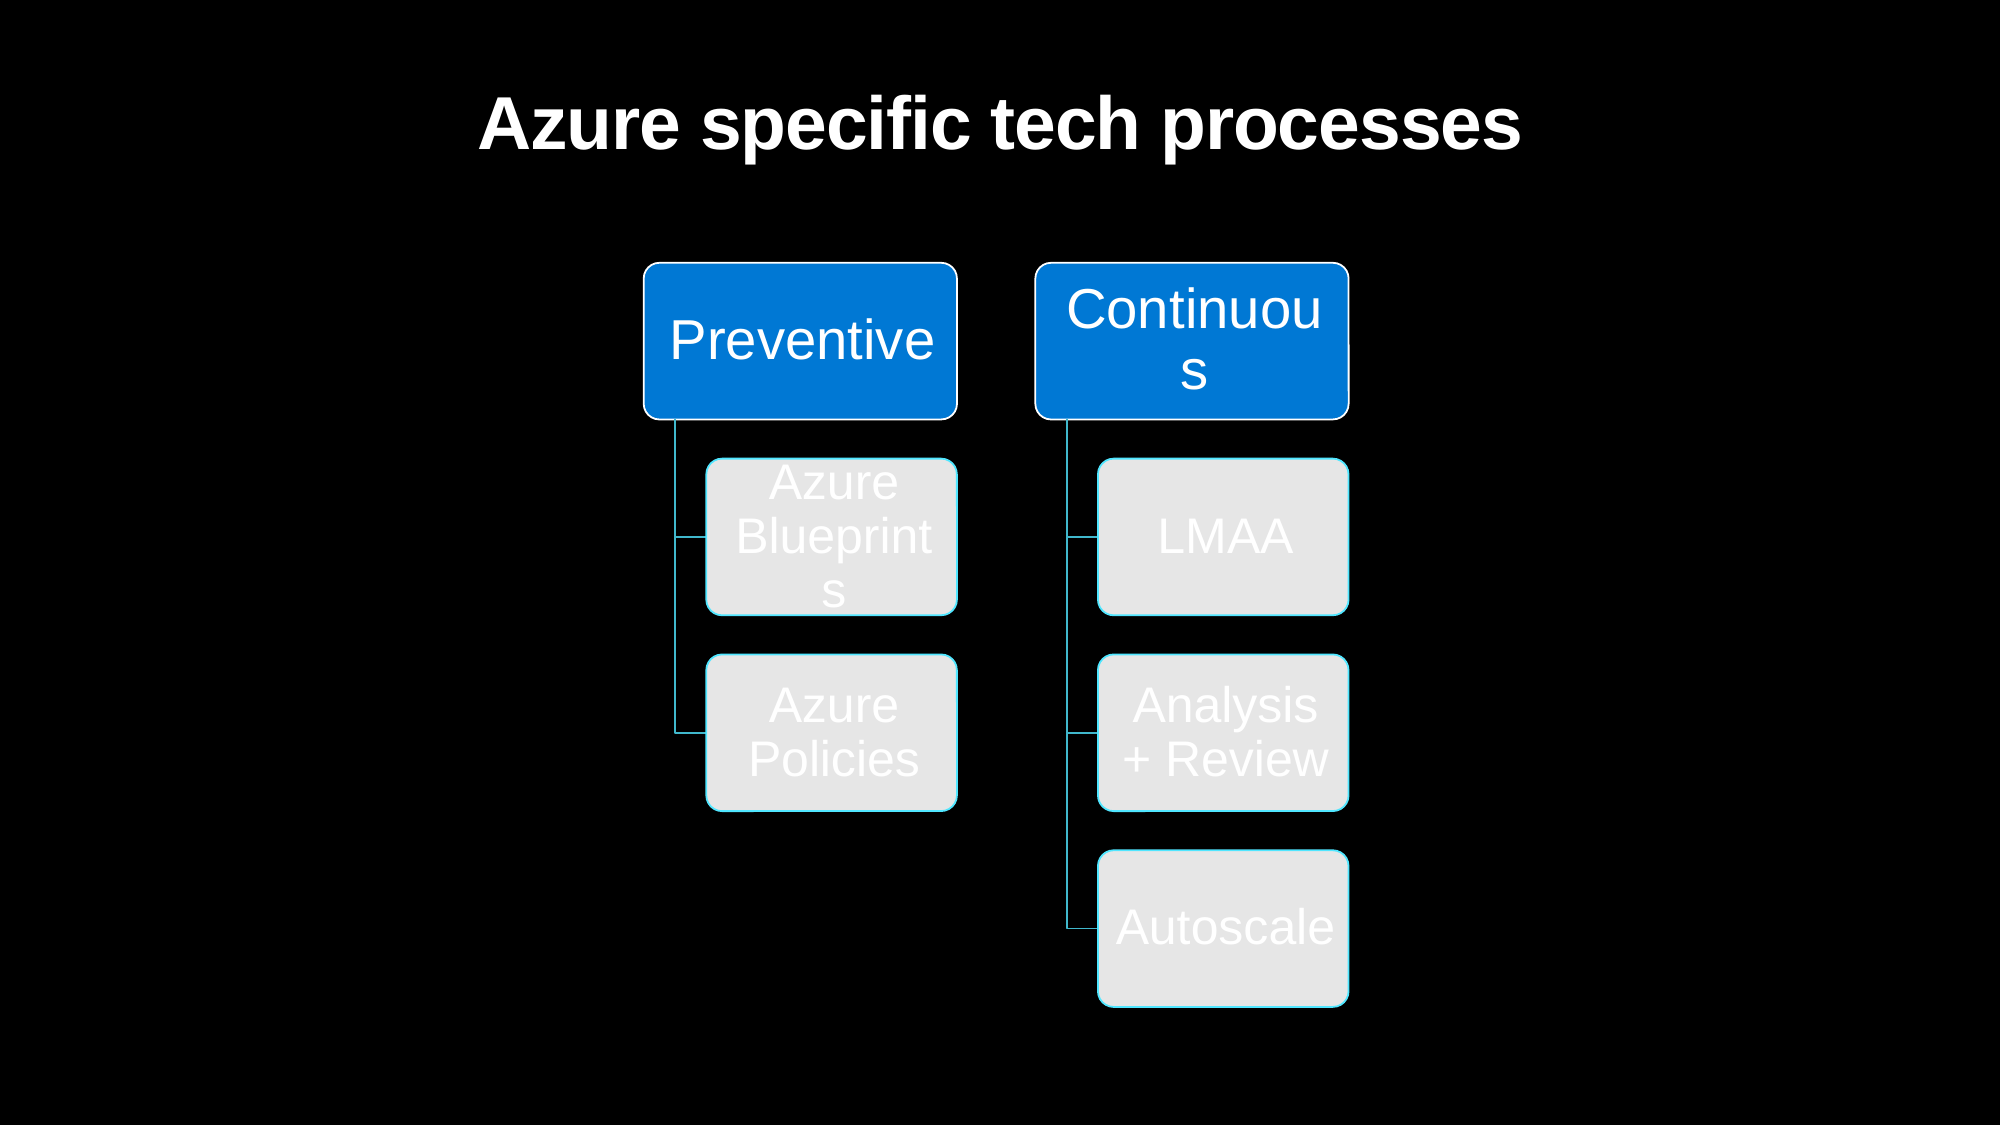

# Azure specific tech processes
Preventive
Azure Blueprints
Azure Policies
Continuous
LMAA
Analysis + Review
Autoscale